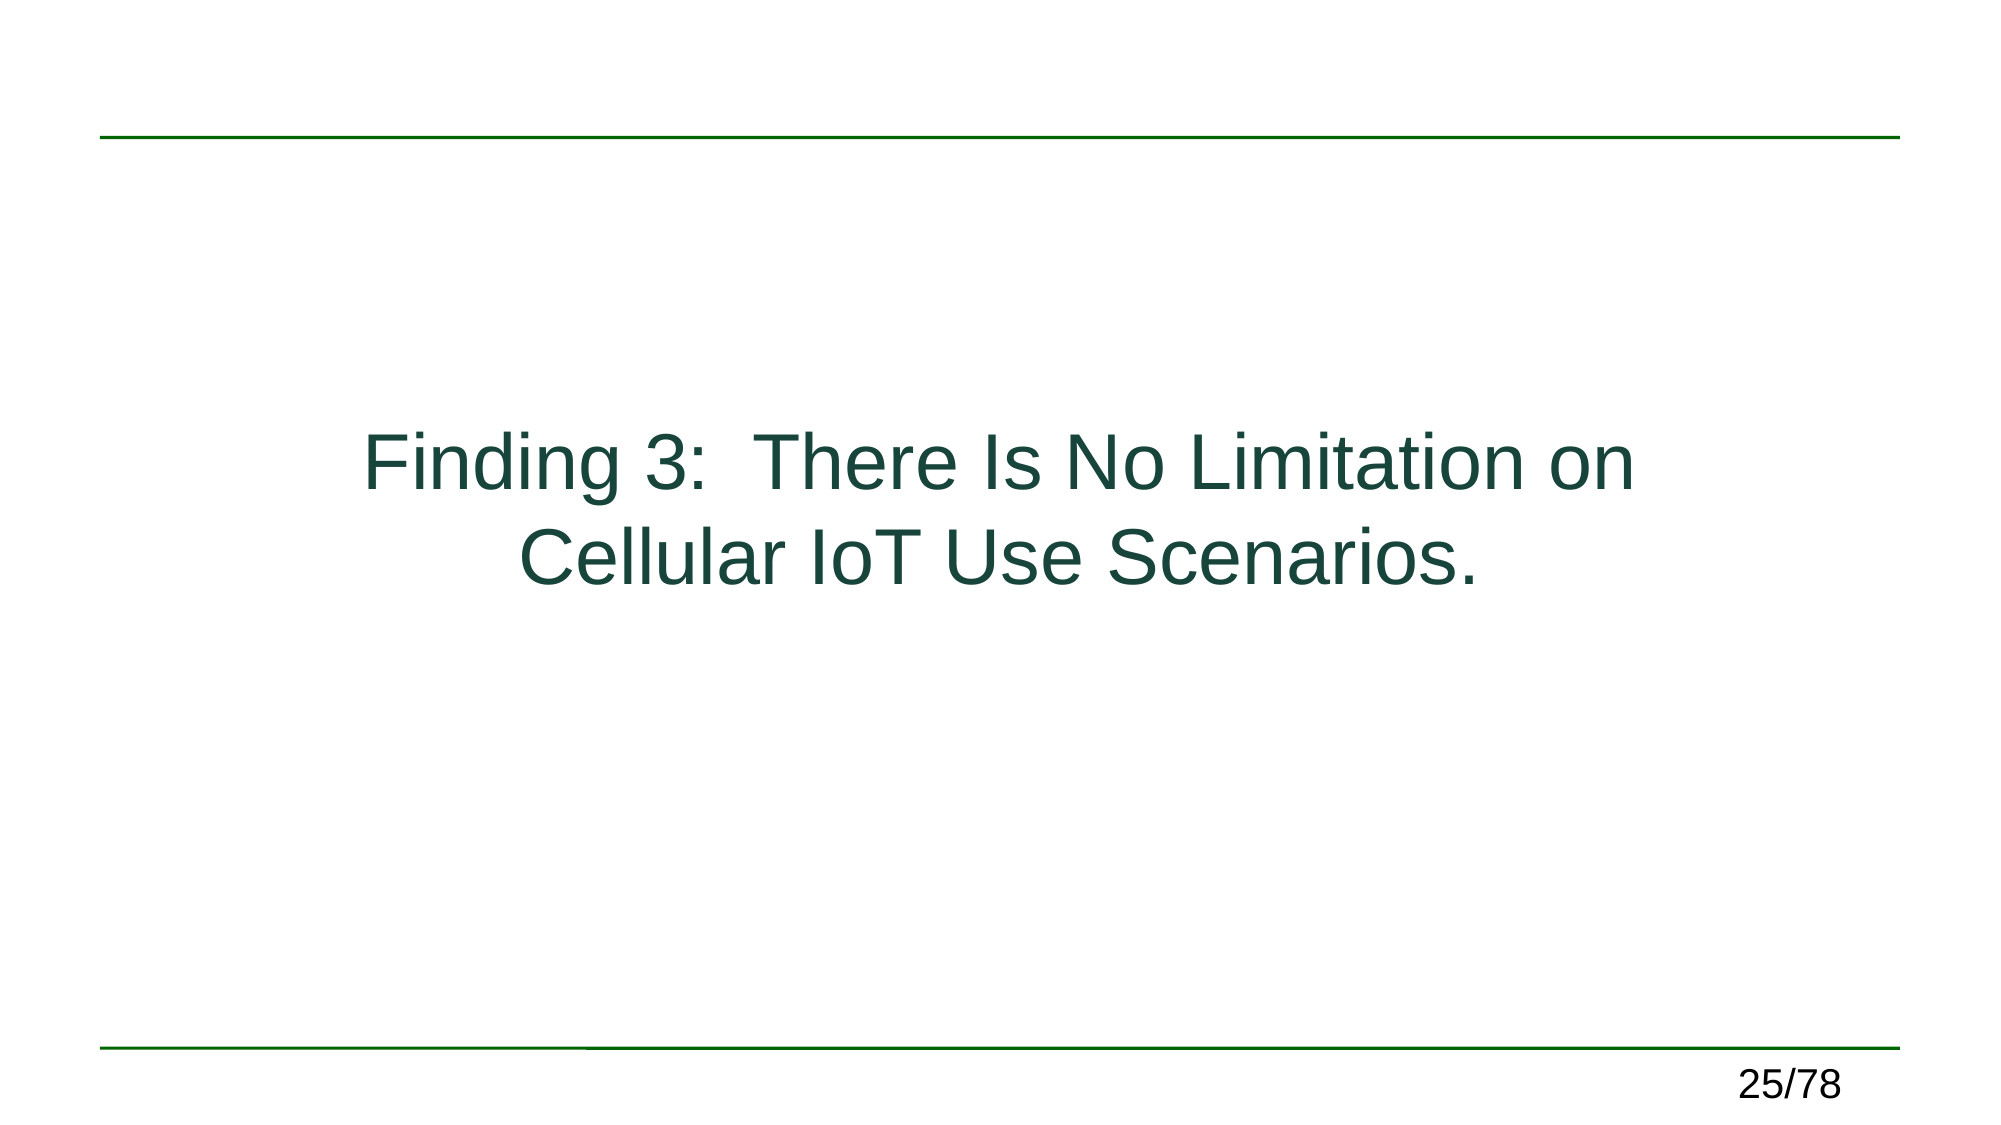

# Finding 3:  There Is No Limitation on Cellular IoT Use Scenarios.